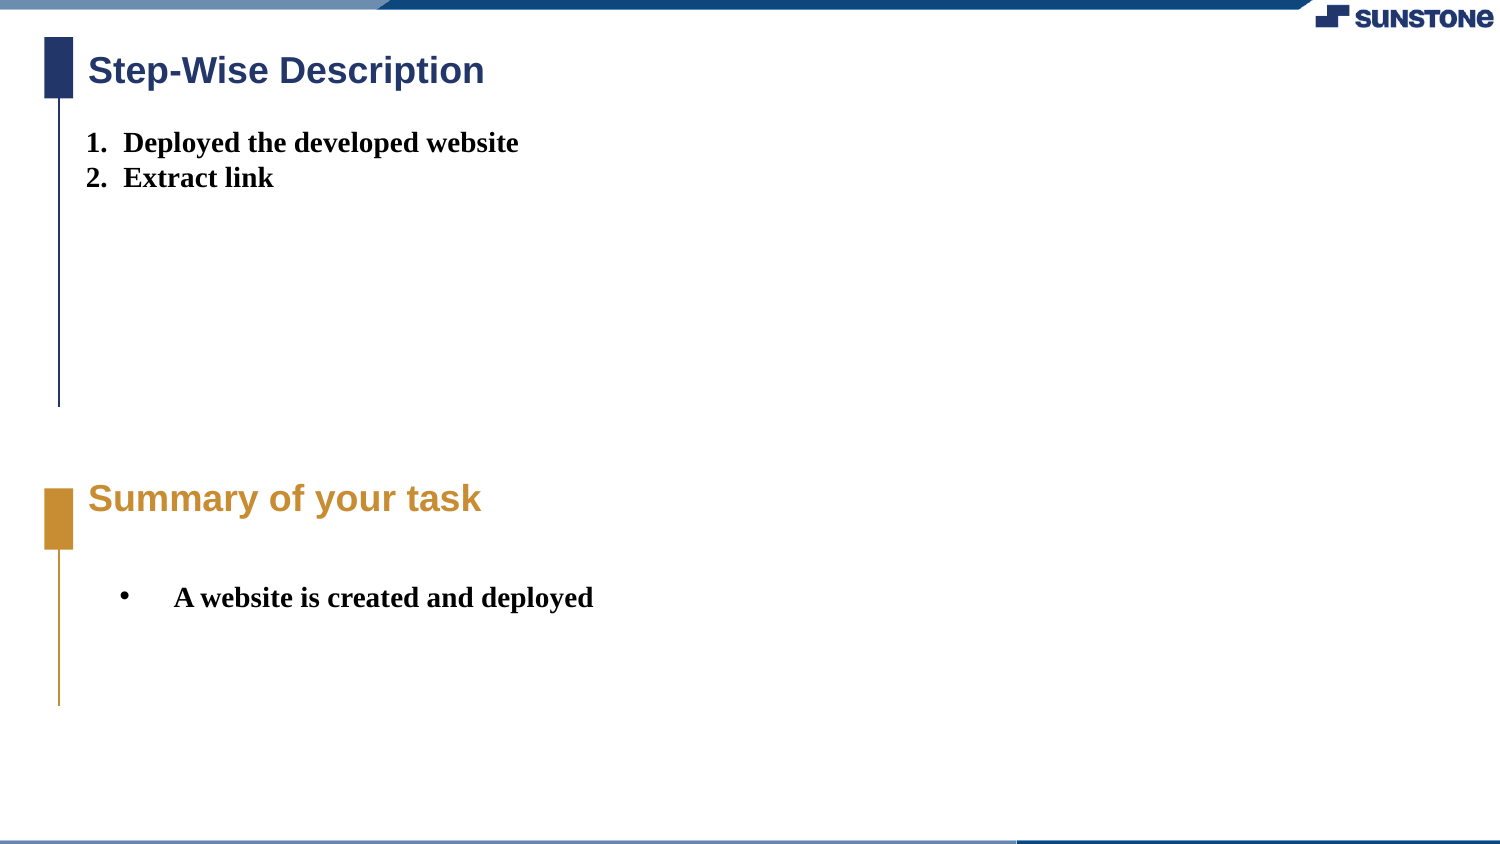

Step-Wise Description
Deployed the developed website
Extract link

Summary of your task
 A website is created and deployed